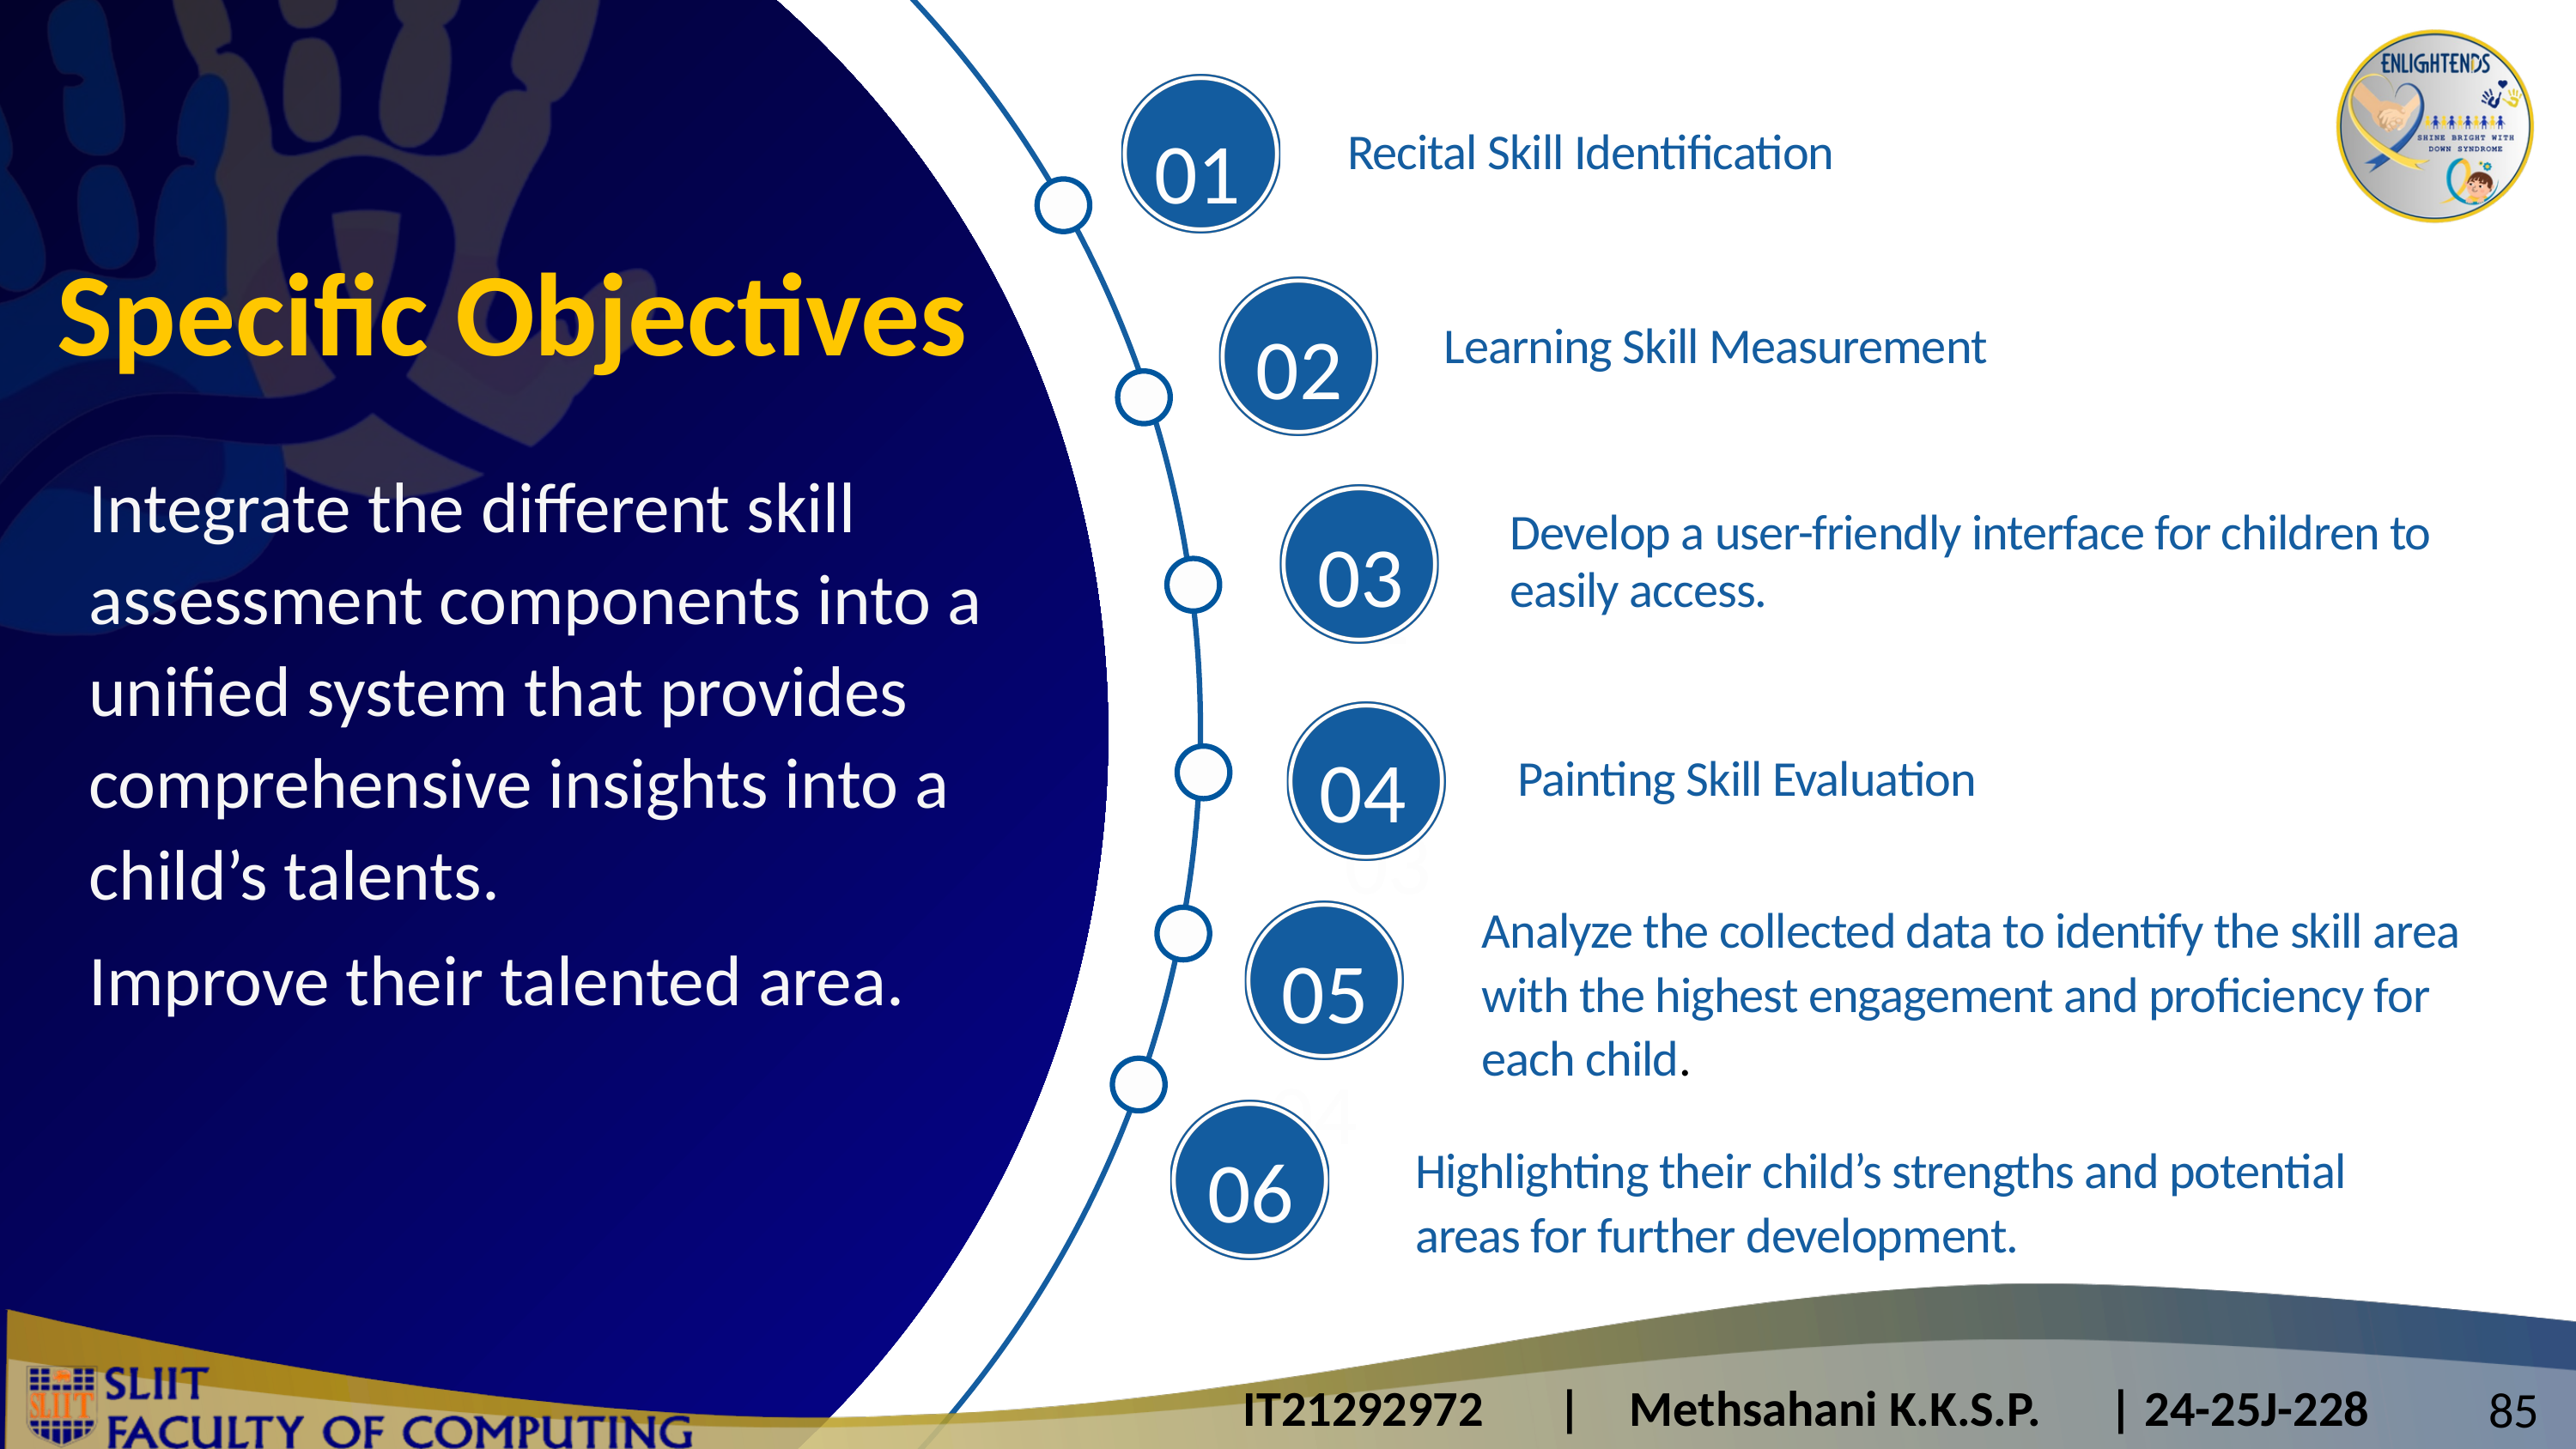

01
Recital Skill Identification

Specific Objectives

02
Learning Skill Measurement

Integrate the different skill assessment components into a unified system that provides comprehensive insights into a child’s talents.
Improve their talented area.

Develop a user-friendly interface for children to easily access.

03
2

04

Painting Skill Evaluation
03
Analyze the collected data to identify the skill area with the highest engagement and proficiency for each child.

05
04

06
Highlighting their child’s strengths and potential areas for further development.

85
IT21292972	     |	Methsahani K.K.S.P.      |	24-25J-228